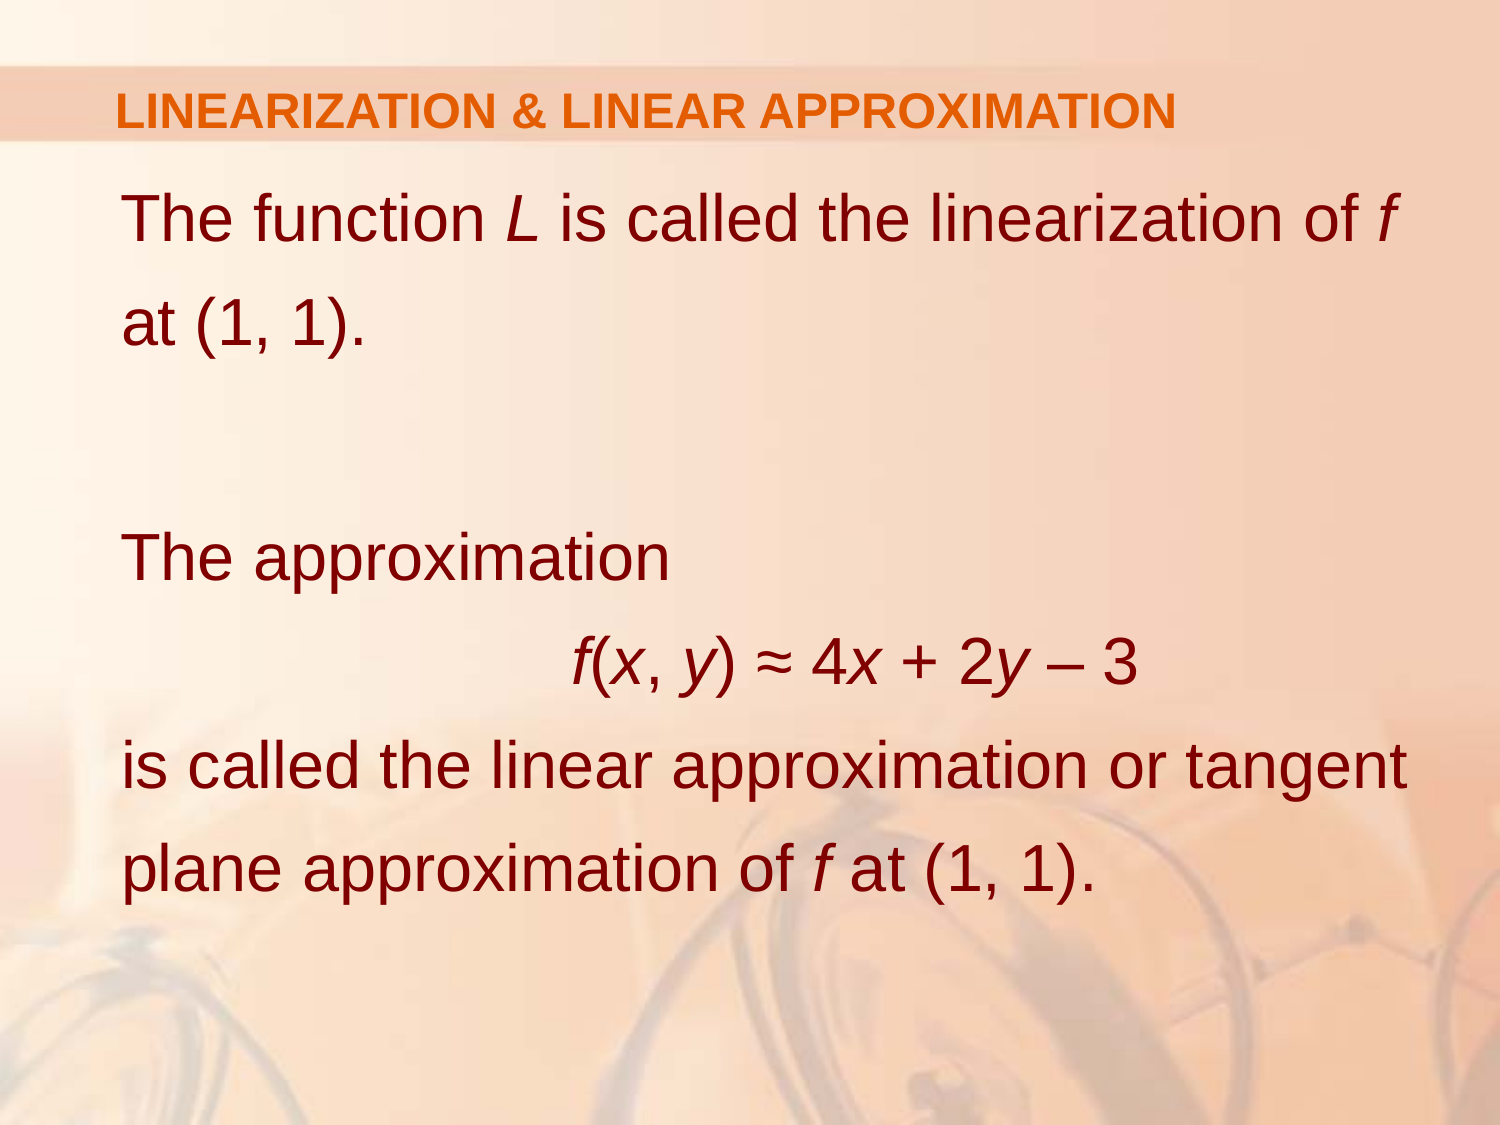

# LINEARIZATION & LINEAR APPROXIMATION
The function L is called the linearization of f
at (1, 1).

The approximation
			f(x, y) ≈ 4x + 2y – 3
is called the linear approximation or tangent plane approximation of f at (1, 1).